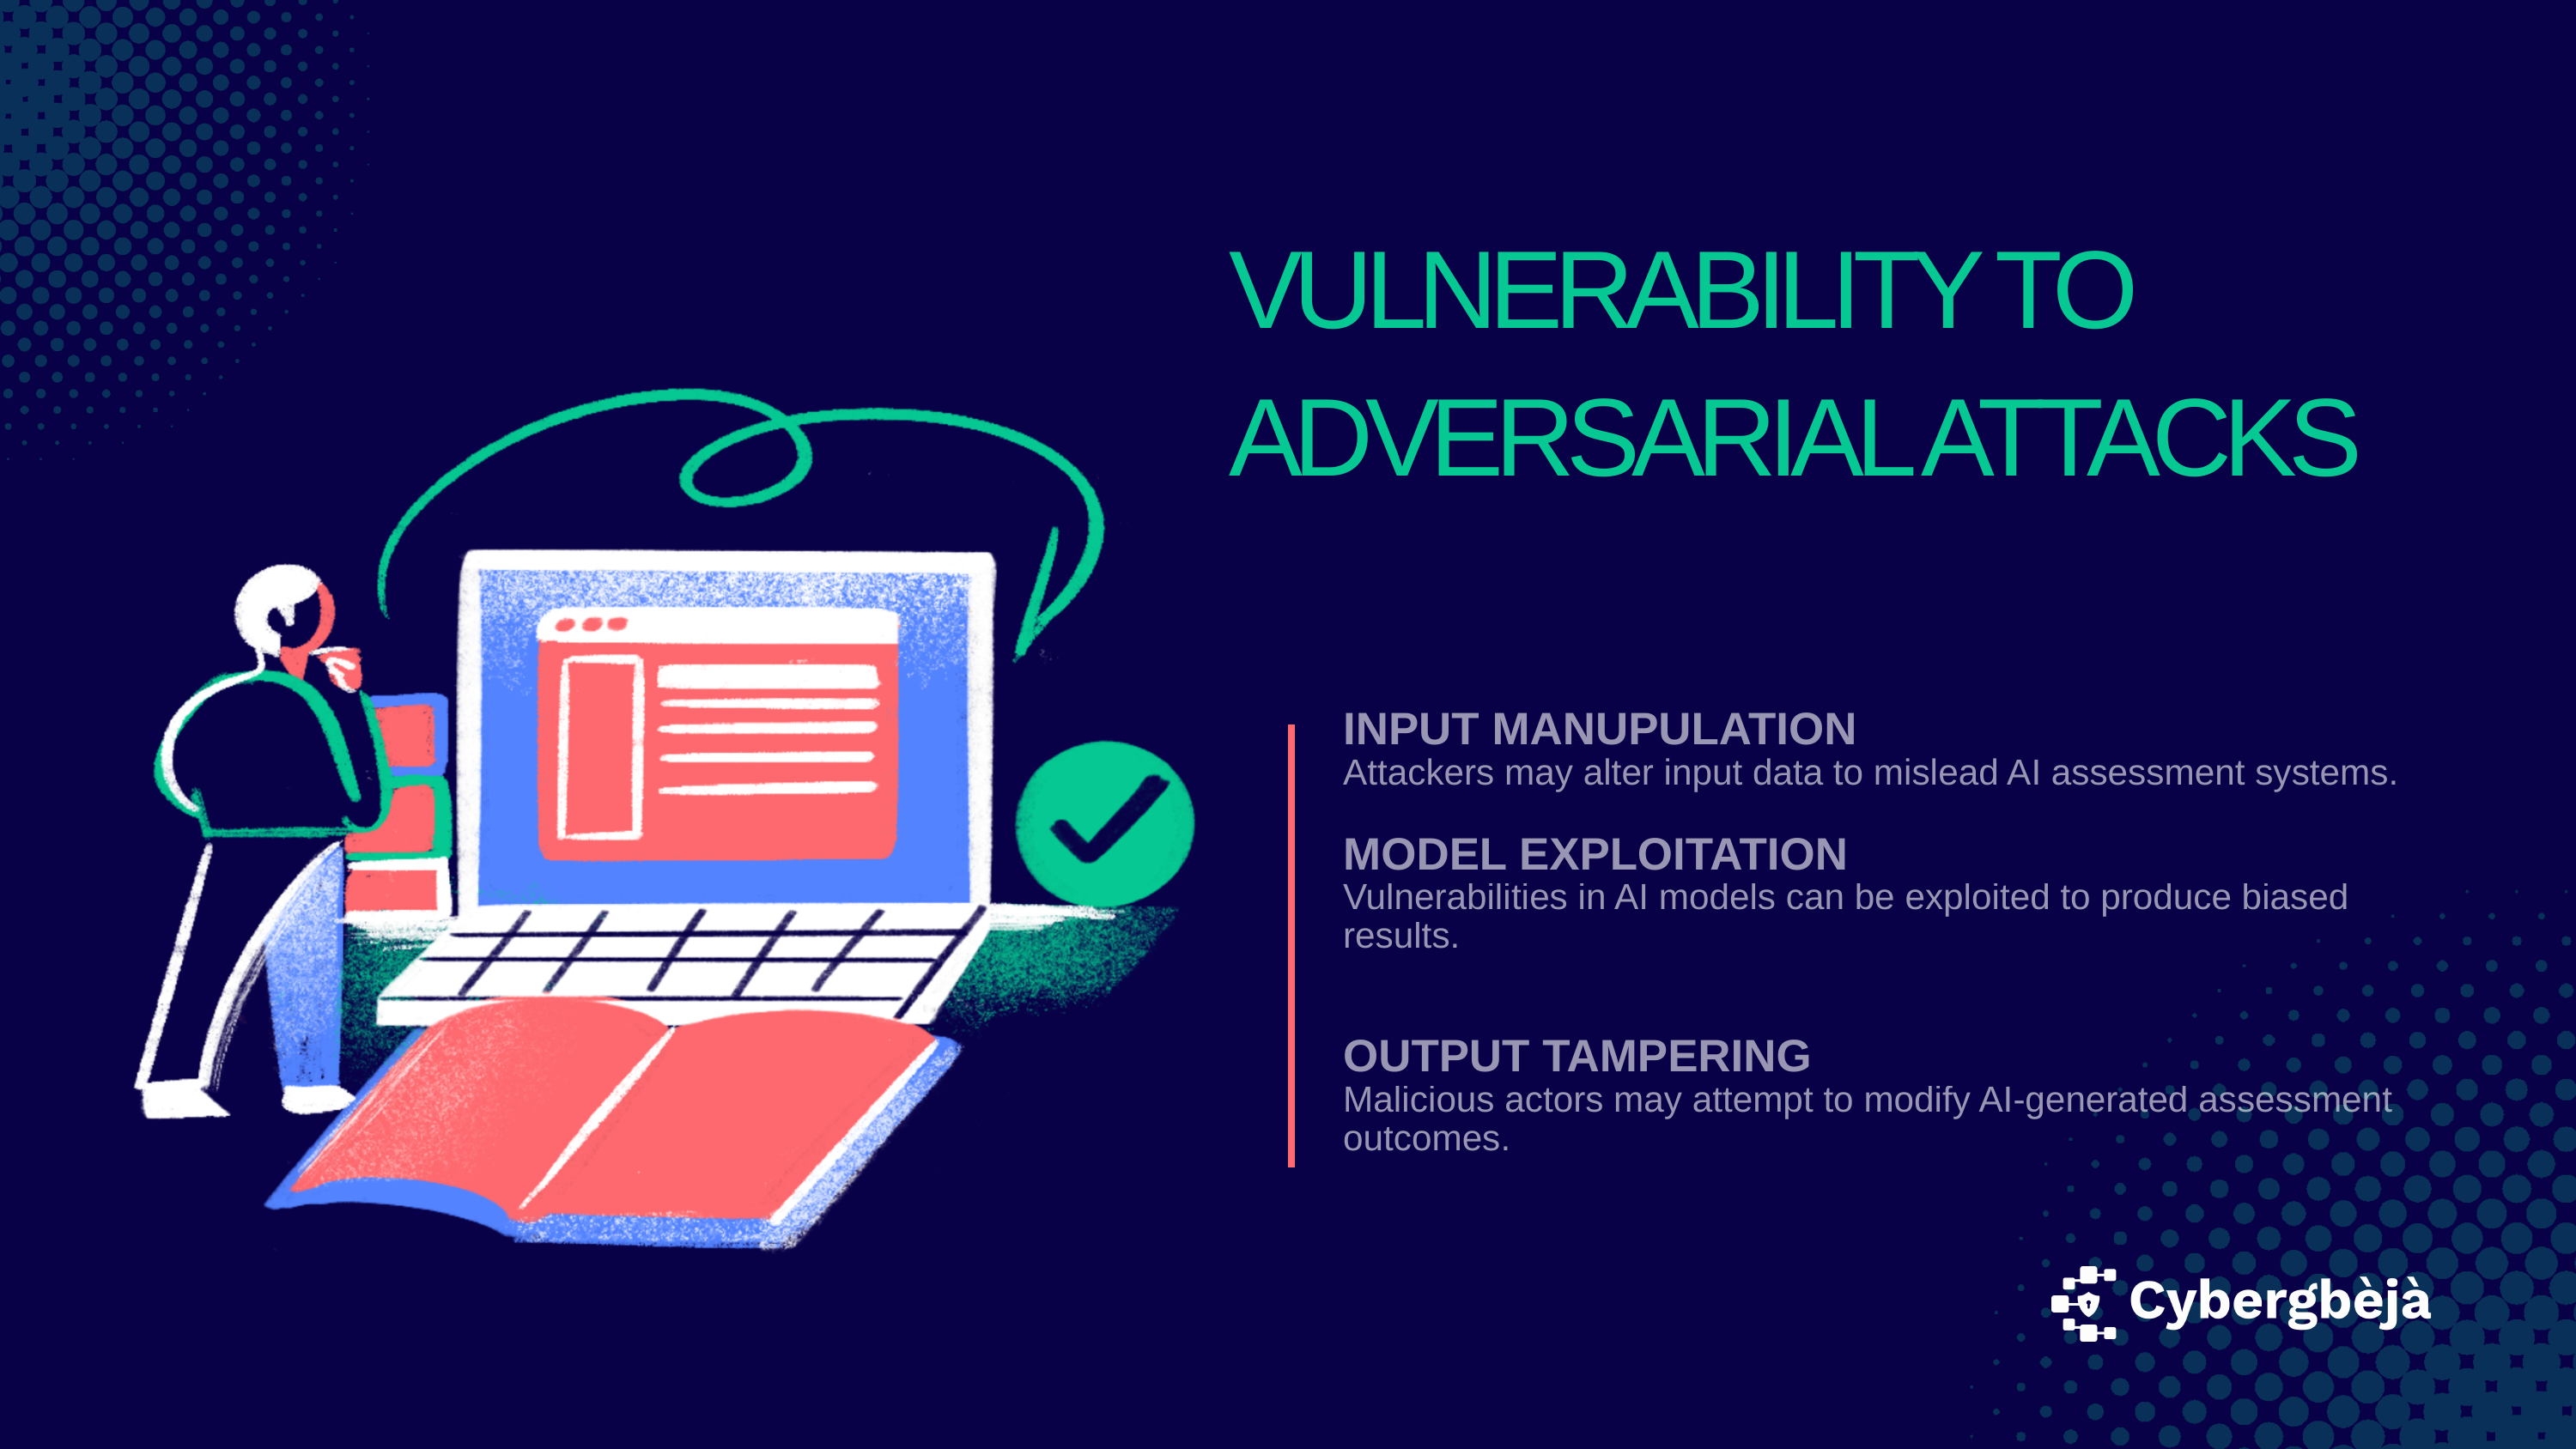

VULNERABILITY TO ADVERSARIAL ATTACKS

INPUT MANUPULATION
Attackers may alter input data to mislead AI assessment systems.

MODEL EXPLOITATION
Vulnerabilities in AI models can be exploited to produce biased results.

OUTPUT TAMPERING
Malicious actors may attempt to modify AI-generated assessment outcomes.